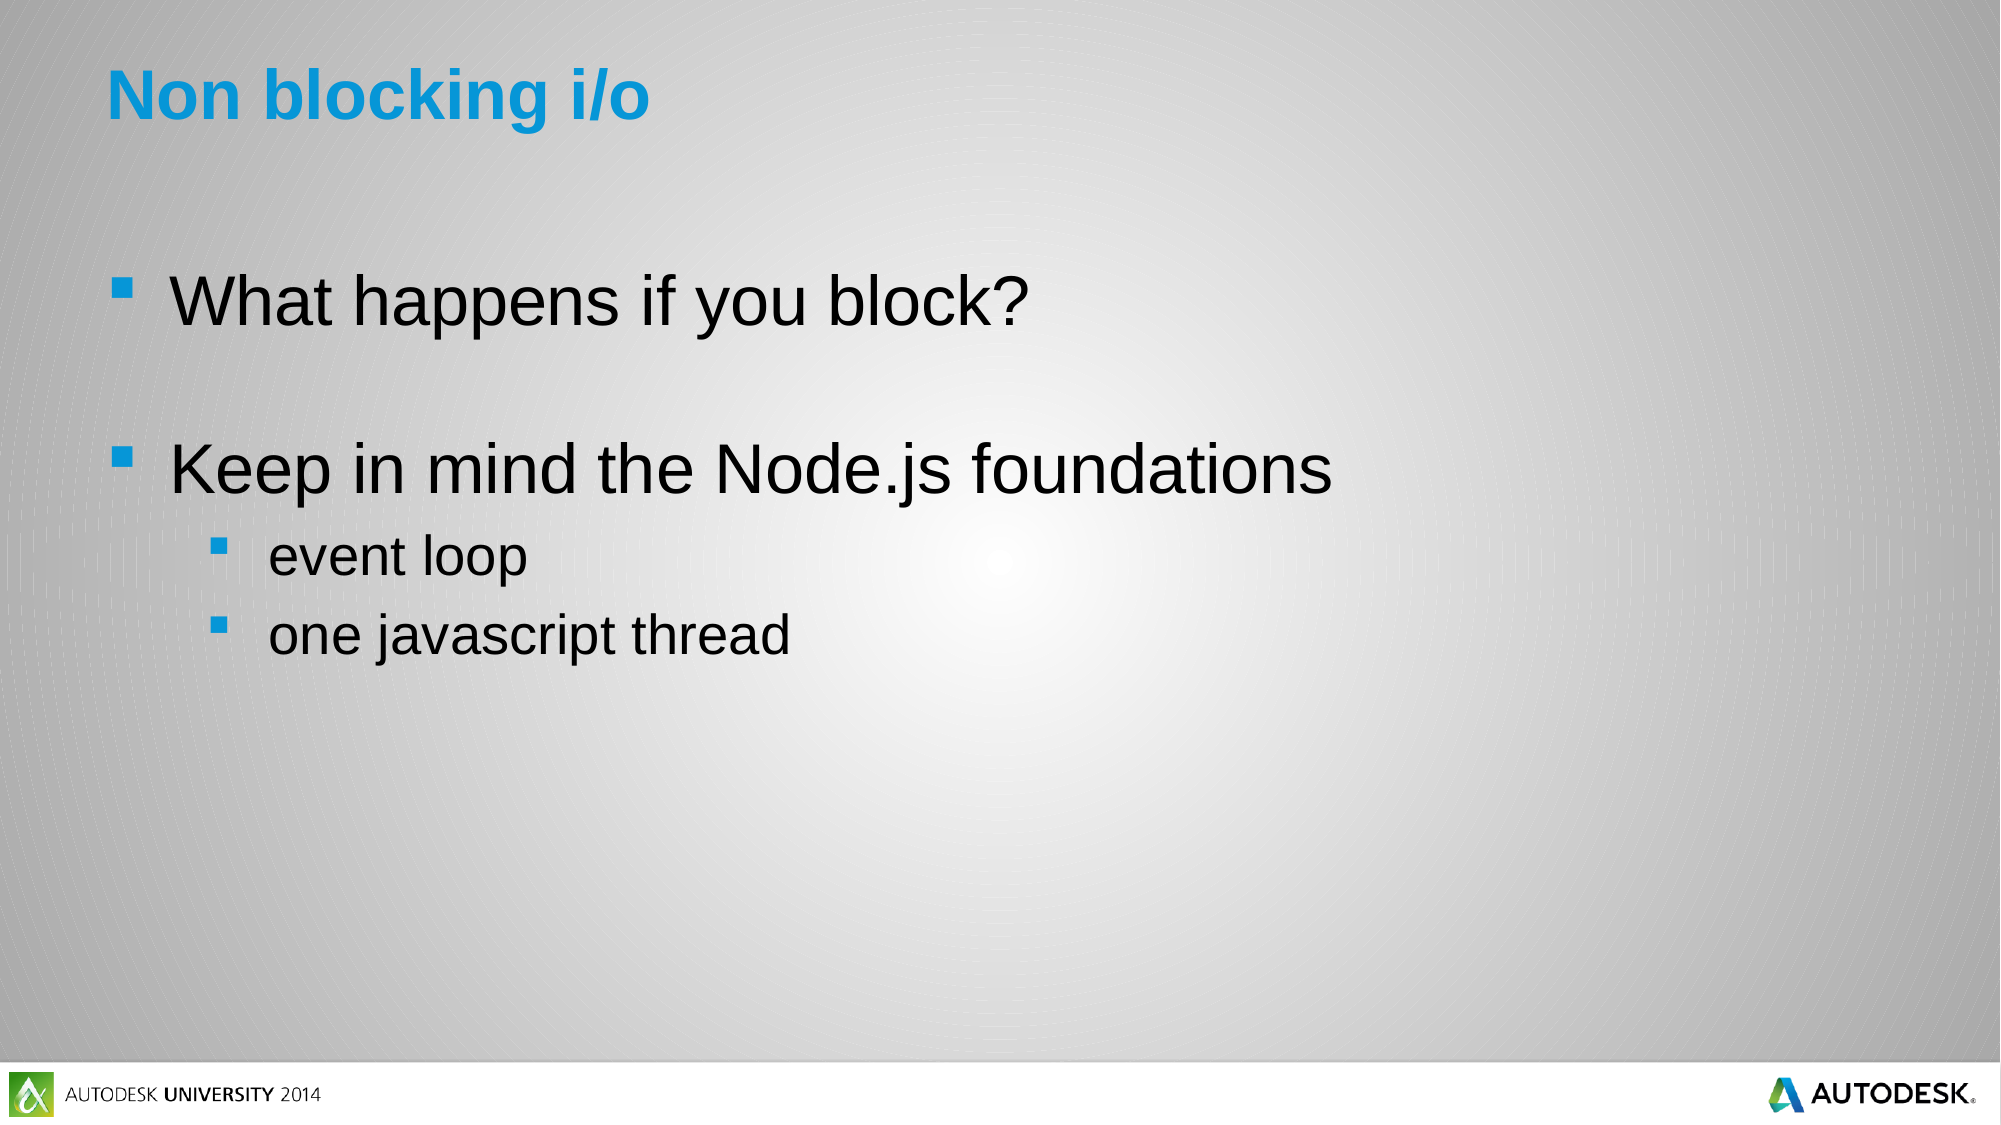

# Non blocking i/o
What happens if you block?

Keep in mind the Node.js foundations
event loop
one javascript thread